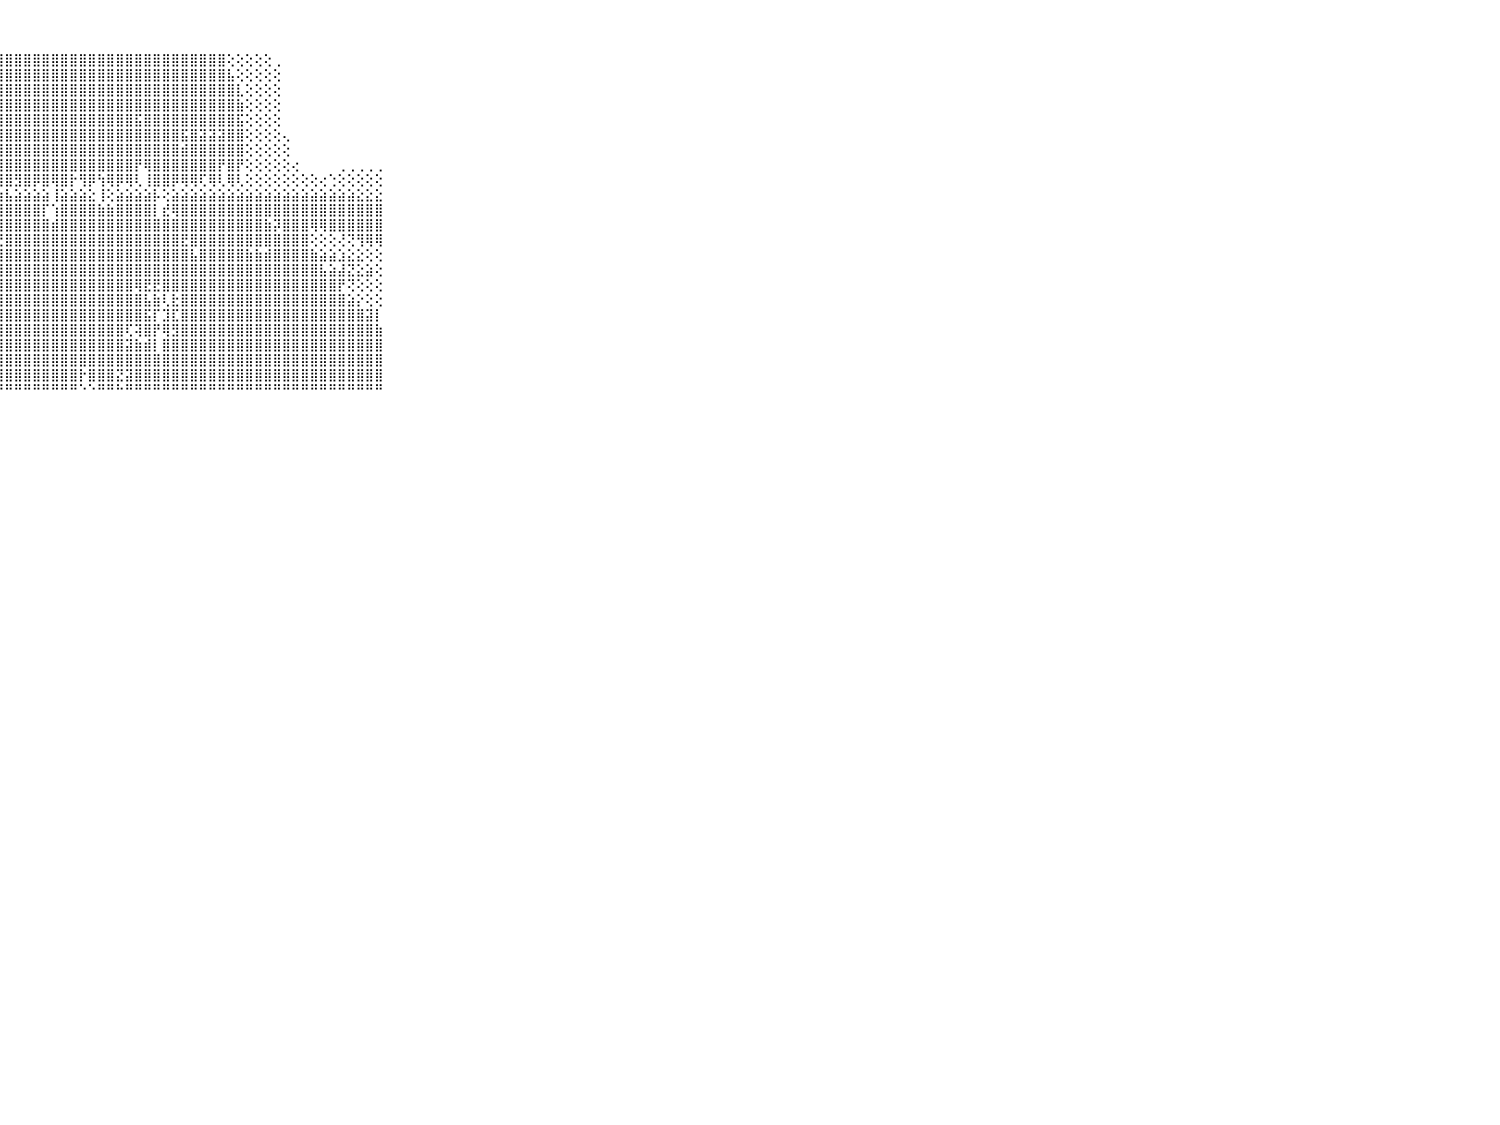

⠀⠀⠀⠀⠀⠀⠀⠀⠀⠀⠀⠀⠀⠀⠀⠀⠀⠀⠀⠀⠀⠀⢕⢕⢕⢕⣸⣿⣿⣿⣿⣿⣿⣿⣿⣿⣿⣿⣿⣿⣿⣿⣿⣿⣿⣿⣿⣿⣿⣿⣿⣿⢕⢕⢕⢕⢕⢀⠀⠀⠀⠀⠀⠀⠀⠀⠀⠀⠀⠀⠀⠀⠀⠀⠀⠀⠀⠀⠀⠀⠀
⠀⠀⠀⠀⠀⠀⠀⠀⠀⠀⠀⠀⠀⠀⠀⠀⠀⠀⠀⠀⠀⢕⢕⢕⢕⢱⣿⣿⣿⣿⣿⣿⣿⣿⣿⣿⣿⣿⣿⣿⣿⣿⣿⣿⣿⣿⣿⣿⣿⣿⣿⣿⣧⢕⢕⢕⢕⢕⠀⠀⠀⠀⠀⠀⠀⠀⠀⠀⠀⠀⠀⠀⠀⠀⠀⠀⠀⠀⠀⠀⠀
⠀⠀⠀⠀⠀⠀⠀⠀⠀⠀⠀⠀⠀⠀⠀⠀⠀⠀⠀⠀⢄⢕⢕⢕⢕⣿⣿⣿⣿⣿⣿⣿⣿⣿⣿⣿⣿⣿⣿⣿⣿⣿⣿⣿⣿⣿⣿⣿⣿⣿⣿⣿⣿⣇⢕⢕⢕⢕⠀⠀⠀⠀⠀⠀⠀⠀⠀⠀⠀⠀⠀⠀⠀⠀⠀⠀⠀⠀⠀⠀⠀
⠀⠀⠀⠀⠀⠀⠀⠀⠀⠀⠀⠀⠀⠀⠀⠀⠀⠀⠀⢀⢕⢕⢕⢕⢕⣿⣿⣿⣿⣿⣿⣿⣿⣿⣿⣿⣿⣿⣿⣿⣿⣿⣿⣿⣿⣿⣿⣿⣿⣿⣿⣿⣿⣷⢕⢕⢕⢕⠀⠀⠀⠀⠀⠀⠀⠀⠀⠀⠀⠀⠀⠀⠀⠀⠀⠀⠀⠀⠀⠀⠀
⠀⠀⠀⠀⠀⠀⠀⠀⠀⠀⠀⠀⠀⠀⠀⠀⠀⢄⢔⢕⢕⢕⢕⢕⢕⣿⣿⣿⣿⣿⣿⣿⣿⣿⣿⣿⣿⣿⣿⣿⣿⣿⣯⣿⣿⣿⣿⣿⣿⣿⣿⣿⣿⣯⢕⢕⢕⢕⠀⠀⠀⠀⠀⠀⠀⠀⠀⠀⠀⠀⠀⠀⠀⠀⠀⠀⠀⠀⠀⠀⠀
⠀⠀⠀⠀⠀⠀⠀⠀⠀⠀⠀⠀⠀⠀⠀⢀⢀⢕⢕⢕⢕⢕⢕⢕⢕⣿⣿⣿⣿⣿⣿⣿⣿⣿⣿⣿⣿⣿⣿⣿⣿⣿⣿⣿⣿⣿⣿⣯⣿⣽⣽⣽⣿⣿⢕⢕⢕⢕⢄⠀⠀⠀⠀⠀⠀⠀⠀⠀⠀⠀⠀⠀⠀⠀⠀⠀⠀⠀⠀⠀⠀
⠀⠀⠀⠀⠀⠀⠀⠀⠀⠀⠀⠀⠀⠀⢄⢔⢕⢕⢕⢕⢕⢕⢕⢕⢕⣿⣿⣿⣿⣿⣿⣿⣿⣿⣿⣿⣿⣿⣿⣿⣿⣿⣿⣿⣿⣿⣿⣾⣿⣿⣿⣿⣿⣿⢕⢕⢕⢕⢕⠀⠀⠀⠀⠀⠀⠀⠀⠀⠀⠀⠀⠀⠀⠀⠀⠀⠀⠀⠀⠀⠀
⠀⠀⠀⠀⠀⠀⠀⠀⠀⠀⠀⠀⠀⠀⢕⢕⢕⢕⢕⢕⢕⢱⢕⢕⢕⢿⣿⣿⣿⣿⣿⣿⣿⣿⣿⣿⣿⣿⣿⣿⣿⣿⡟⢿⣿⣿⣿⣿⣿⣿⣿⡟⣿⡟⢕⢕⢕⢕⢕⢔⠀⠀⠀⠀⢀⢀⢀⢀⢀⠀⠀⠀⠀⠀⠀⠀⠀⠀⠀⠀⠀
⠀⠀⠀⠀⠀⠀⠀⠀⠀⠀⠀⢀⠀⠀⠕⢕⢕⢕⢕⢕⢕⢕⣕⡕⢕⢸⣟⢸⣿⣻⣿⡿⣿⢿⣿⡗⢻⡿⢳⢿⡿⢿⢇⢸⣿⣿⡿⢿⢿⢏⢿⢇⢿⢇⢕⢕⢕⢕⢕⢕⢕⢕⢔⢑⢕⢕⢕⢕⢕⠀⠀⠀⠀⠀⠀⠀⠀⠀⠀⠀⠀
⠀⠀⠀⠀⠀⠀⠀⠀⠀⠀⠀⣕⣀⣀⣔⣕⣕⣕⣕⣕⣕⣵⣽⣵⣵⣵⣵⣵⣧⣵⣵⣵⣵⢸⣵⣵⣵⣕⢸⢕⣵⣵⣵⣵⡧⢕⣵⣵⣵⣵⣵⣵⣵⣵⣵⣵⣵⣵⣵⣵⣵⣵⣵⣵⣵⣵⣕⣕⣕⠀⠀⠀⠀⠀⠀⠀⠀⠀⠀⠀⠀
⠀⠀⠀⠀⠀⠀⠀⠀⠀⠀⠀⢻⣿⣿⣿⣿⣿⣿⣿⣿⣿⣿⣿⣿⣿⣿⣿⣿⣿⣿⣿⣿⡏⢱⣿⣿⣿⣿⣷⣷⣿⣿⣿⣿⡇⣞⢿⣿⣿⣿⣿⣿⣿⣿⣿⣿⣿⣿⣿⣿⣿⣿⣿⣿⣿⣿⣿⣿⣿⠀⠀⠀⠀⠀⠀⠀⠀⠀⠀⠀⠀
⠀⠀⠀⠀⠀⠀⠀⠀⠀⠀⠀⢼⣿⣿⣿⣿⣿⣿⣿⣿⣿⣟⣿⣿⣿⣿⣿⣿⣿⣿⣿⣿⣿⣾⣿⣿⣿⣿⣿⣿⣿⣿⣿⣿⣿⣿⣿⣿⣿⣿⣿⣿⣿⣿⣿⣿⣷⡽⣿⣿⣿⢿⢿⣿⣿⣿⣿⣿⣿⠀⠀⠀⠀⠀⠀⠀⠀⠀⠀⠀⠀
⠀⠀⠀⠀⠀⠀⠀⠀⠀⠀⠀⣷⣷⣵⣵⣿⣯⣽⣿⣿⣿⣿⣿⡟⣿⣿⣿⣟⣿⣿⣿⣿⣿⣿⣿⣿⣿⣿⣿⣿⣿⣿⣿⣿⣿⣿⣿⣟⣿⣿⣿⣿⣿⣿⣿⣿⣿⣿⣿⣿⣿⢕⢕⢕⢜⢝⢻⢿⢿⠀⠀⠀⠀⠀⠀⠀⠀⠀⠀⠀⠀
⠀⠀⠀⠀⠀⠀⠀⠀⠀⠀⠀⣿⣿⣿⣿⣿⣿⣿⣿⣿⣿⣯⣷⣧⣿⣿⣿⣿⣿⣿⣿⣿⣿⣿⣿⣿⣿⣿⣿⣿⣿⣿⣿⣿⣿⣿⣿⣿⣧⣿⣿⣿⣿⣿⣷⣷⣾⣿⣿⣿⣿⣷⣵⣵⣱⣕⣕⢕⢕⠀⠀⠀⠀⠀⠀⠀⠀⠀⠀⠀⠀
⠀⠀⠀⠀⠀⠀⠀⠀⠀⠀⠀⣿⣿⣿⣿⣿⣻⣿⣿⣿⣿⣿⣿⣿⣿⣿⣿⣿⣿⣿⣿⣿⣿⣿⣿⣿⣿⣿⣿⣿⣿⣿⣿⣿⣿⣿⣿⣿⣿⣿⣿⣿⣿⣿⣿⣿⣿⣿⣿⣿⣿⣿⣧⣵⣼⣝⣕⣵⢕⠀⠀⠀⠀⠀⠀⠀⠀⠀⠀⠀⠀
⠀⠀⠀⠀⠀⠀⠀⠀⠀⠀⠀⣿⣿⣿⣿⣷⣷⣷⣷⣿⣿⣿⣯⣵⣼⣿⣿⣿⣿⣿⣿⣿⣿⣿⣿⣿⣿⣿⣿⣿⣿⣿⢿⣟⣟⣿⣿⣿⣿⣿⣿⣿⣿⣿⣿⣿⣿⣿⣿⣿⣿⣿⣿⣿⡟⢝⢕⢕⢕⠀⠀⠀⠀⠀⠀⠀⠀⠀⠀⠀⠀
⠀⠀⠀⠀⠀⠀⠀⠀⠀⠀⠀⣿⣿⣿⣿⣿⣿⣿⣿⣿⣿⣿⡟⣝⣿⣿⣿⣿⣿⣿⣿⣿⣿⣿⣿⣿⣿⣿⣿⣿⣿⣿⣿⣧⣷⢇⣗⣿⣿⣿⣿⣿⣿⣿⣿⣿⣿⣿⣿⣿⣿⣿⣿⣿⣿⣵⡕⢕⢕⠀⠀⠀⠀⠀⠀⠀⠀⠀⠀⠀⠀
⠀⠀⠀⠀⠀⠀⠀⠀⠀⠀⠀⣿⣿⣿⣿⣿⣿⣽⣽⣿⣿⣿⣿⣿⣿⣿⣿⣿⣿⣿⣿⣿⣿⣿⣿⣿⣿⣿⣿⣿⣿⣿⣿⣯⡏⣹⣏⣿⣿⣿⣿⣿⣿⣿⣿⣿⣿⣿⣿⣿⣿⣿⣿⣿⣿⣿⣿⣽⡇⠀⠀⠀⠀⠀⠀⠀⠀⠀⠀⠀⠀
⠀⠀⠀⠀⠀⠀⠀⠀⠀⠀⠀⢿⣿⣿⣿⢝⢻⣿⡟⣿⣽⣿⣿⣿⣿⣿⣿⣿⣿⣿⣿⣿⣿⣿⣿⣿⣿⣿⣿⣿⣿⢏⢽⣿⡟⢿⣻⣿⣿⣿⣿⣿⣿⣿⣿⣿⣿⣿⣿⣿⣿⣿⣿⣿⣿⣿⣿⣿⣷⠀⠀⠀⠀⠀⠀⠀⠀⠀⠀⠀⠀
⠀⠀⠀⠀⠀⠀⠀⠀⠀⠀⠀⢱⡕⢇⣵⣵⣷⣿⣷⣿⣿⣿⣿⣿⣿⣿⣿⣿⣿⣿⣿⣿⣿⣿⣿⣿⣿⣿⣿⣿⣿⣽⣷⣾⡇⣿⣿⣿⣿⣿⣿⣿⣿⣿⣿⣿⣿⣿⣿⣿⣿⣿⣿⣿⣿⣿⣿⣿⣿⠀⠀⠀⠀⠀⠀⠀⠀⠀⠀⠀⠀
⠀⠀⠀⠀⠀⠀⠀⠀⠀⠀⠀⢜⢝⢸⣿⣿⣿⣿⣿⣿⣿⣿⣿⣿⣿⣿⣿⣿⣿⣿⣿⣿⣿⣿⣿⣿⣿⣿⣿⣿⣿⣿⣿⣿⣿⣿⣿⣿⣿⣿⣿⣿⣿⣿⣿⣿⣿⣿⣿⣿⣿⣿⣿⣿⣿⣿⣿⣿⣿⠀⠀⠀⠀⠀⠀⠀⠀⠀⠀⠀⠀
⠀⠀⠀⠀⠀⠀⠀⠀⠀⠀⠀⢕⣱⣾⣿⣿⣿⣿⣿⣿⣿⣿⣿⣿⣿⣿⣿⣿⣿⣿⣿⣿⣿⣿⣿⣿⡗⣿⣿⣿⣝⣽⣿⣿⣿⣿⣿⣿⣿⣿⣿⣿⣿⣿⣿⣿⣿⣿⣿⣿⣿⣿⣿⣿⣿⣿⣿⣿⣿⠀⠀⠀⠀⠀⠀⠀⠀⠀⠀⠀⠀
⠀⠀⠀⠀⠀⠀⠀⠀⠀⠀⠀⠓⠛⠛⠛⠛⠛⠛⠛⠛⠛⠛⠛⠛⠛⠛⠛⠛⠛⠛⠛⠛⠛⠛⠛⠛⠑⠑⠛⠛⠓⠛⠛⠛⠛⠛⠛⠛⠛⠛⠛⠛⠛⠛⠛⠛⠛⠛⠛⠛⠛⠛⠛⠛⠛⠛⠛⠛⠛⠀⠀⠀⠀⠀⠀⠀⠀⠀⠀⠀⠀